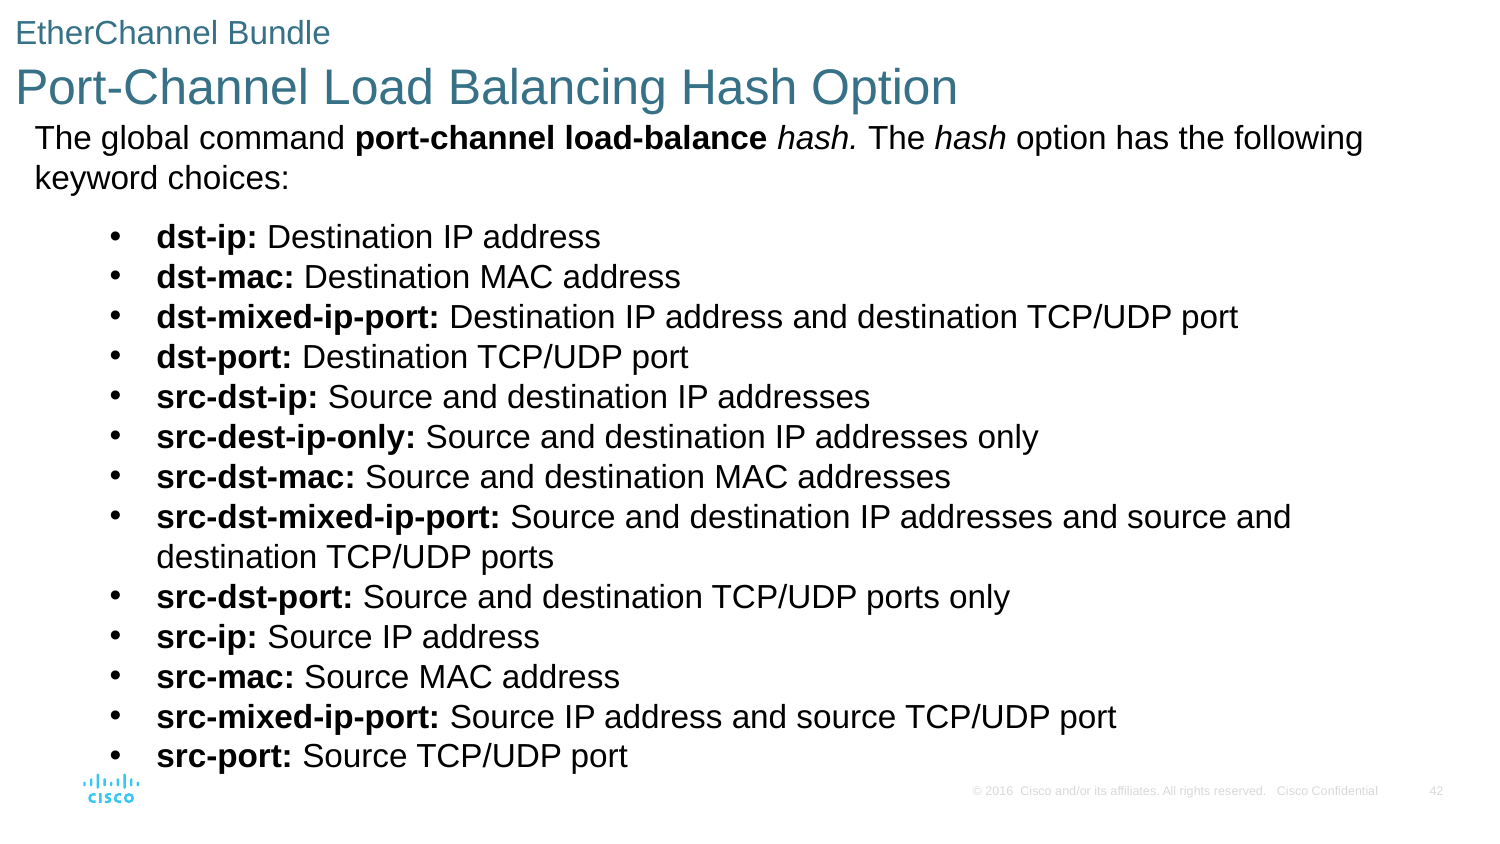

# EtherChannel Bundle Port-Channel Load Balancing Hash Option
The global command port-channel load-balance hash. The hash option has the following keyword choices:

dst-ip: Destination IP address
dst-mac: Destination MAC address
dst-mixed-ip-port: Destination IP address and destination TCP/UDP port
dst-port: Destination TCP/UDP port
src-dst-ip: Source and destination IP addresses
src-dest-ip-only: Source and destination IP addresses only
src-dst-mac: Source and destination MAC addresses
src-dst-mixed-ip-port: Source and destination IP addresses and source and destination TCP/UDP ports
src-dst-port: Source and destination TCP/UDP ports only
src-ip: Source IP address
src-mac: Source MAC address
src-mixed-ip-port: Source IP address and source TCP/UDP port
src-port: Source TCP/UDP port